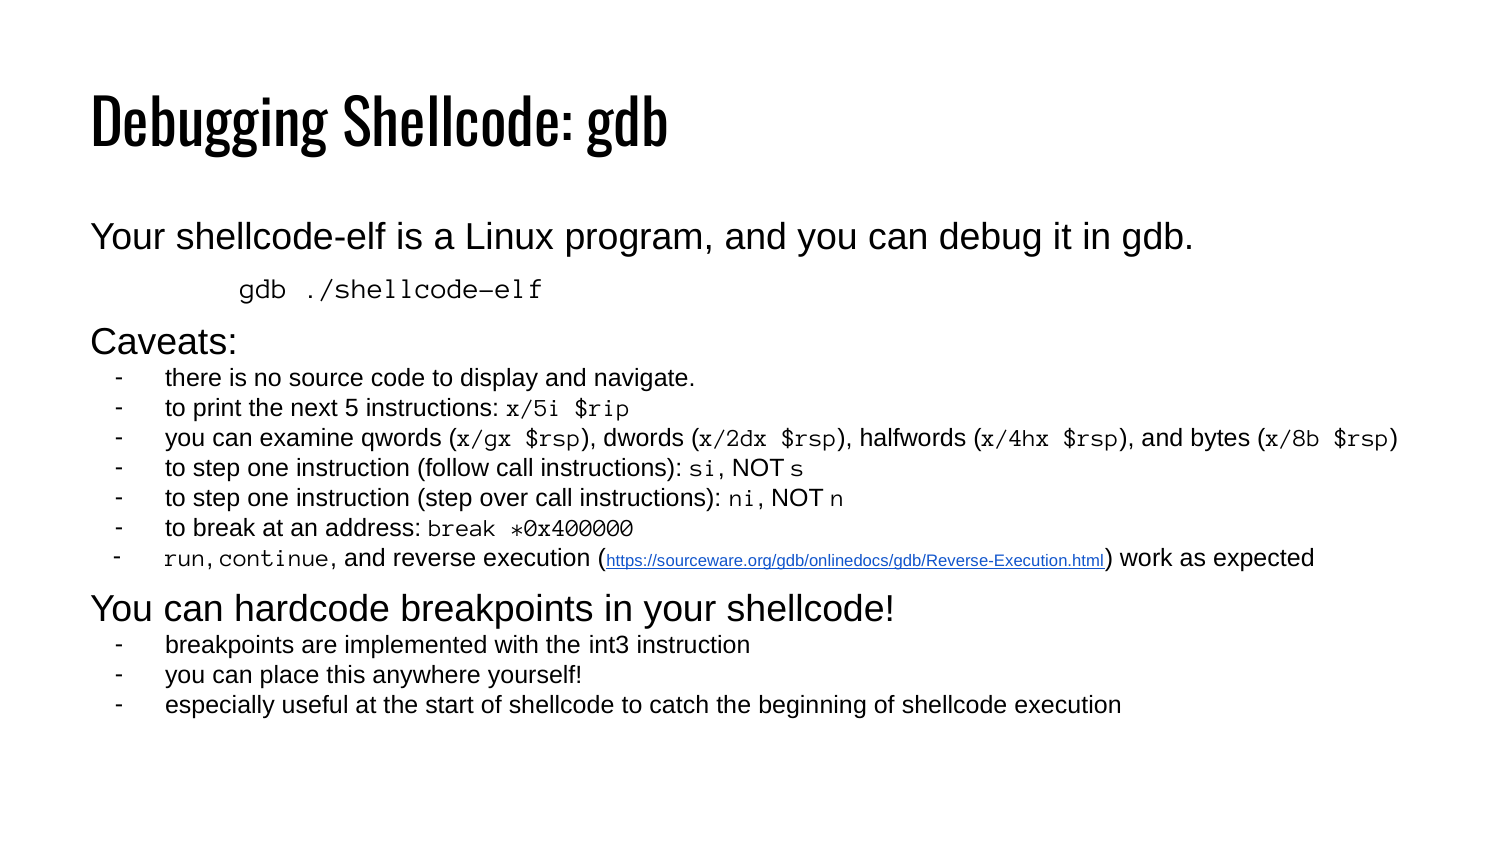

# Debugging Shellcode: gdb
Your shellcode-elf is a Linux program, and you can debug it in gdb.
	gdb ./shellcode-elf
Caveats:
there is no source code to display and navigate.
to print the next 5 instructions: x/5i $rip
you can examine qwords (x/gx $rsp), dwords (x/2dx $rsp), halfwords (x/4hx $rsp), and bytes (x/8b $rsp)
to step one instruction (follow call instructions): si, NOT s
to step one instruction (step over call instructions): ni, NOT n
to break at an address: break *0x400000
run, continue, and reverse execution (https://sourceware.org/gdb/onlinedocs/gdb/Reverse-Execution.html) work as expected
You can hardcode breakpoints in your shellcode!
breakpoints are implemented with the int3 instruction
you can place this anywhere yourself!
especially useful at the start of shellcode to catch the beginning of shellcode execution